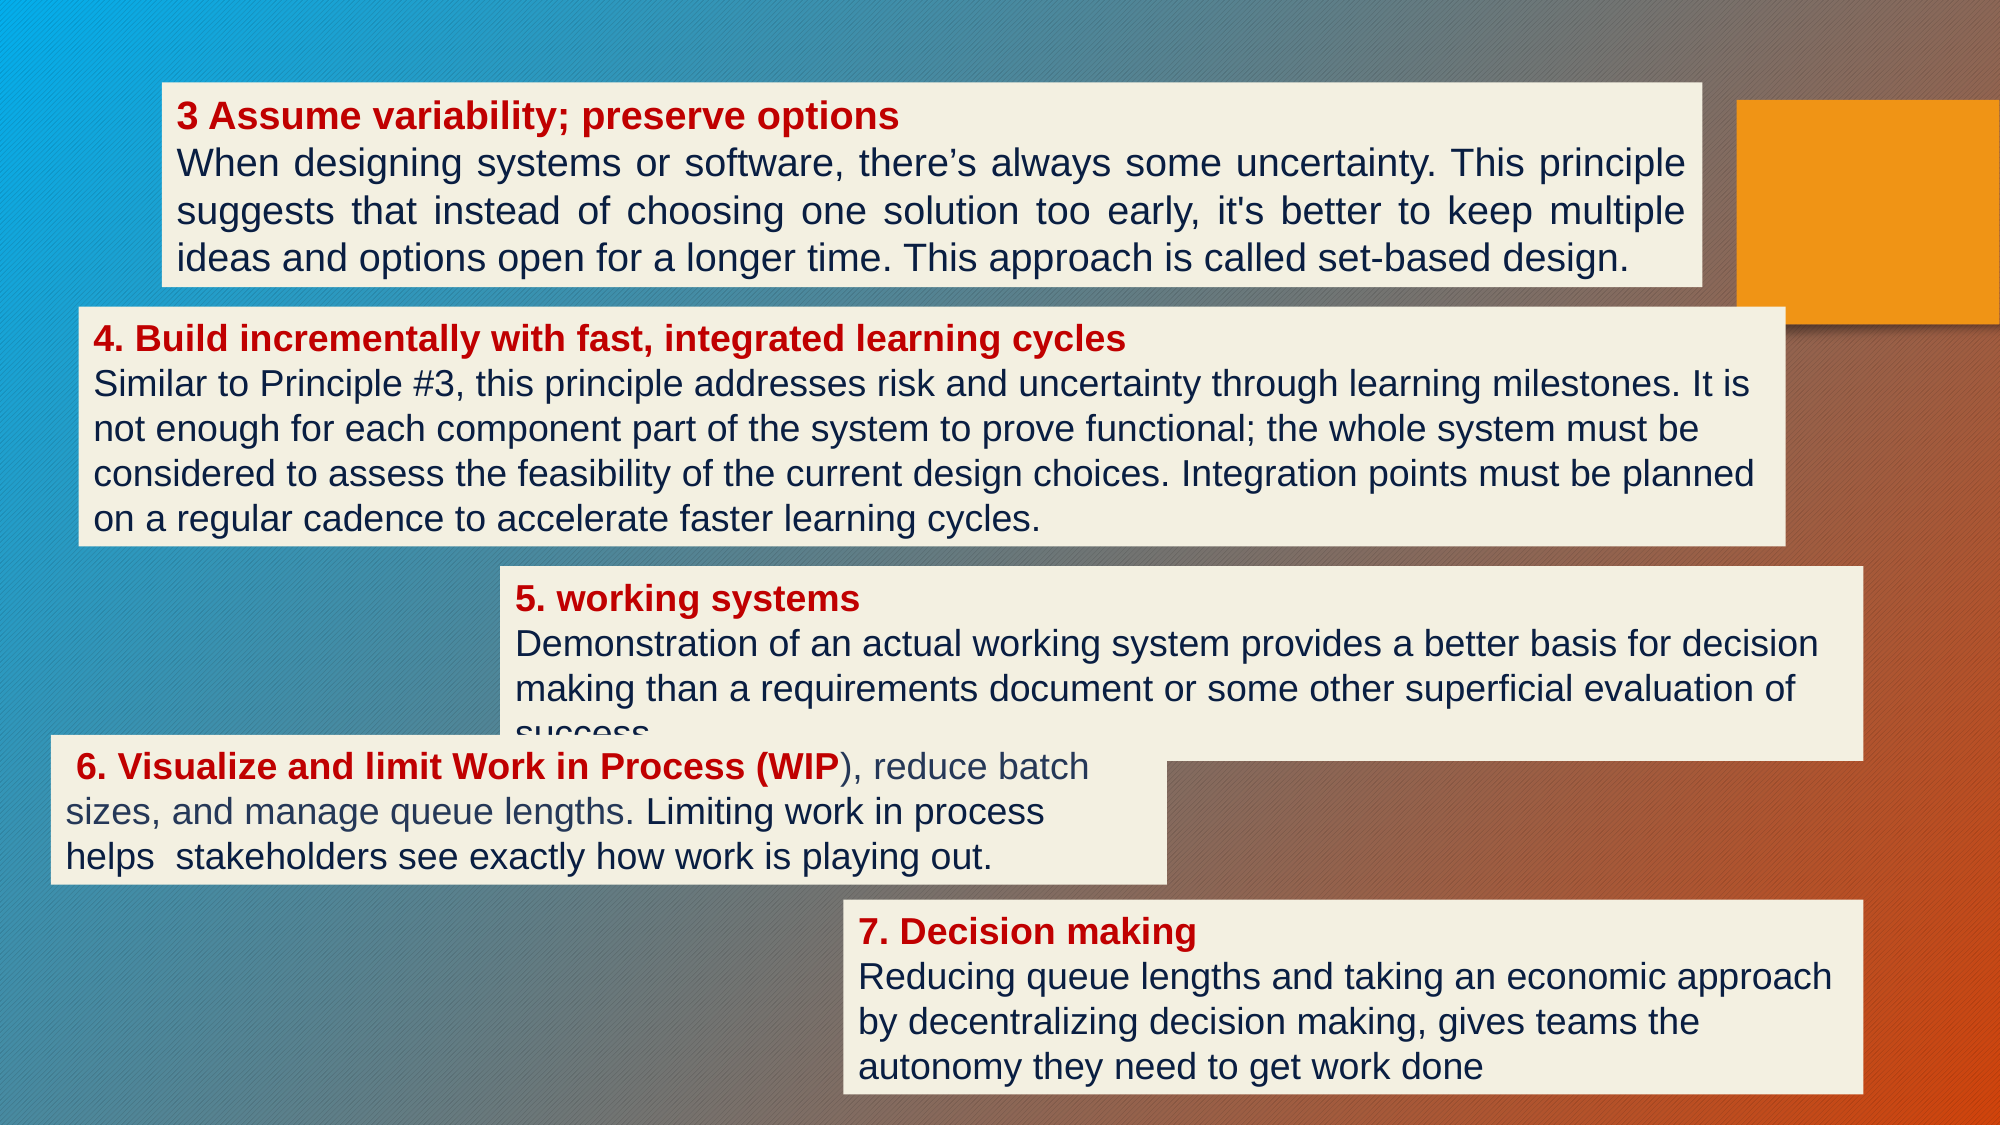

3 Assume variability; preserve options
When designing systems or software, there’s always some uncertainty. This principle suggests that instead of choosing one solution too early, it's better to keep multiple ideas and options open for a longer time. This approach is called set-based design.
4. Build incrementally with fast, integrated learning cycles
Similar to Principle #3, this principle addresses risk and uncertainty through learning milestones. It is not enough for each component part of the system to prove functional; the whole system must be considered to assess the feasibility of the current design choices. Integration points must be planned on a regular cadence to accelerate faster learning cycles.

5. working systems
Demonstration of an actual working system provides a better basis for decision making than a requirements document or some other superficial evaluation of success.
 6. Visualize and limit Work in Process (WIP), reduce batch sizes, and manage queue lengths. Limiting work in process helps  stakeholders see exactly how work is playing out.
7. Decision making
Reducing queue lengths and taking an economic approach by decentralizing decision making, gives teams the autonomy they need to get work done